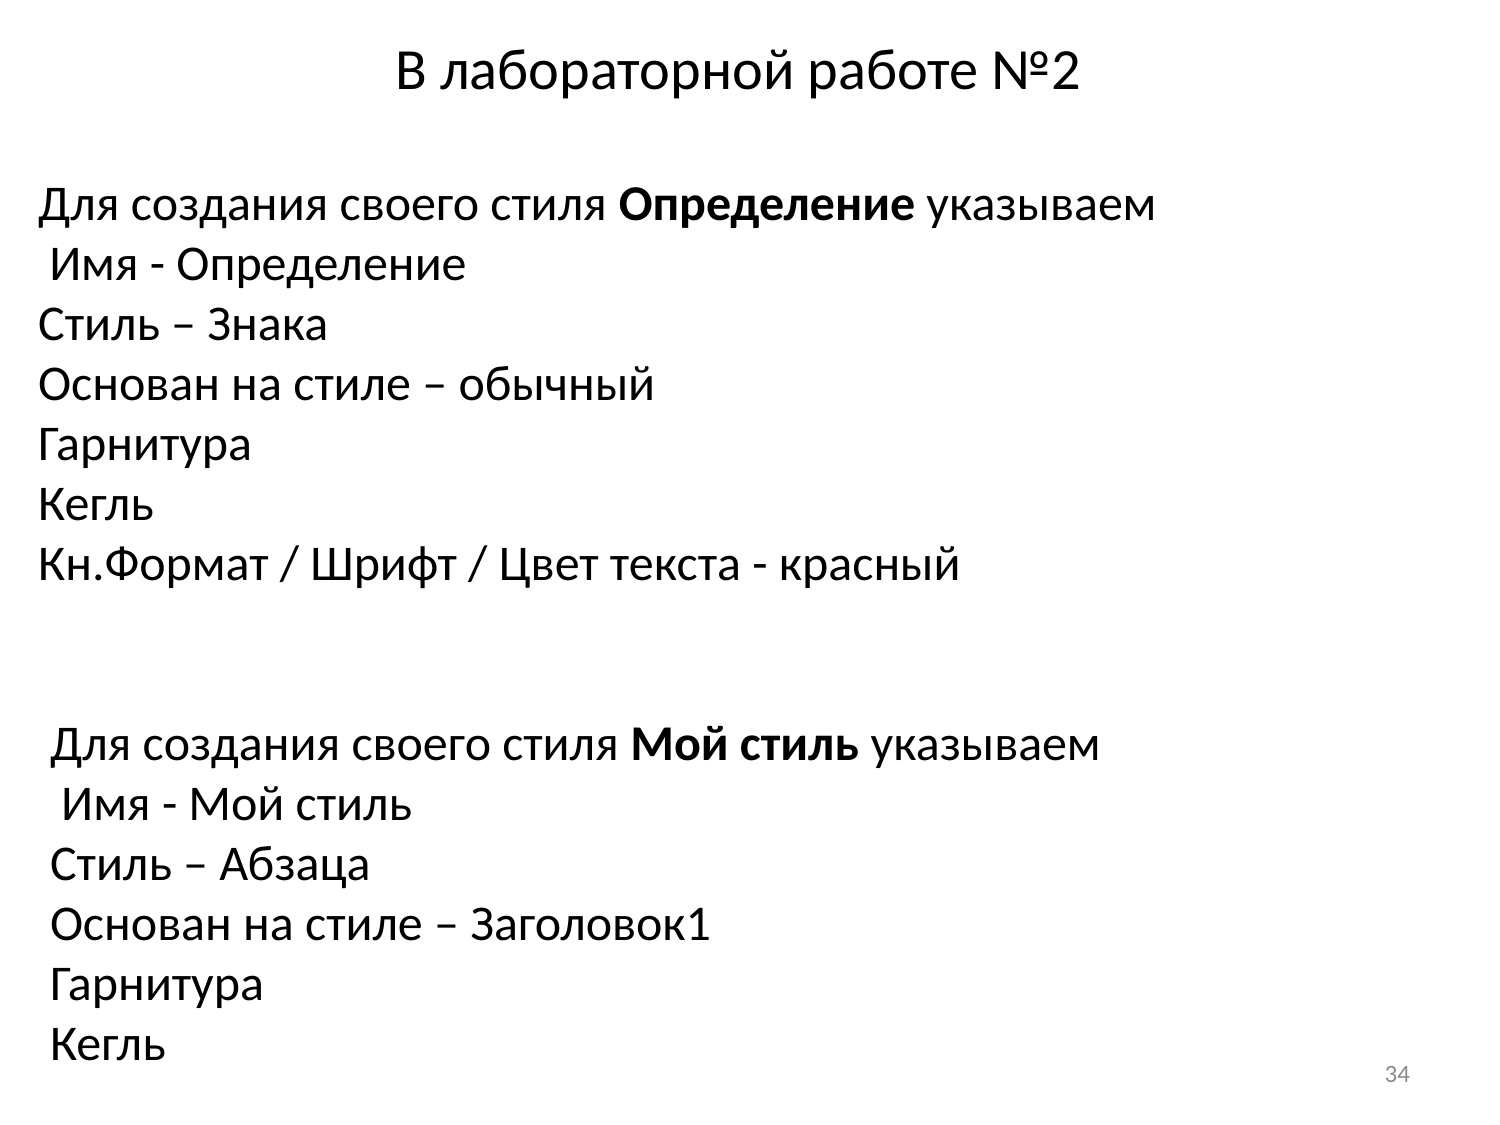

В лабораторной работе №2

Для создания своего стиля Определение указываем
 Имя - Определение
Стиль – Знака
Основан на стиле – обычный
Гарнитура
Кегль
Кн.Формат / Шрифт / Цвет текста - красный
Для создания своего стиля Мой стиль указываем
 Имя - Мой стиль
Стиль – Абзаца
Основан на стиле – Заголовок1
Гарнитура
Кегль
34